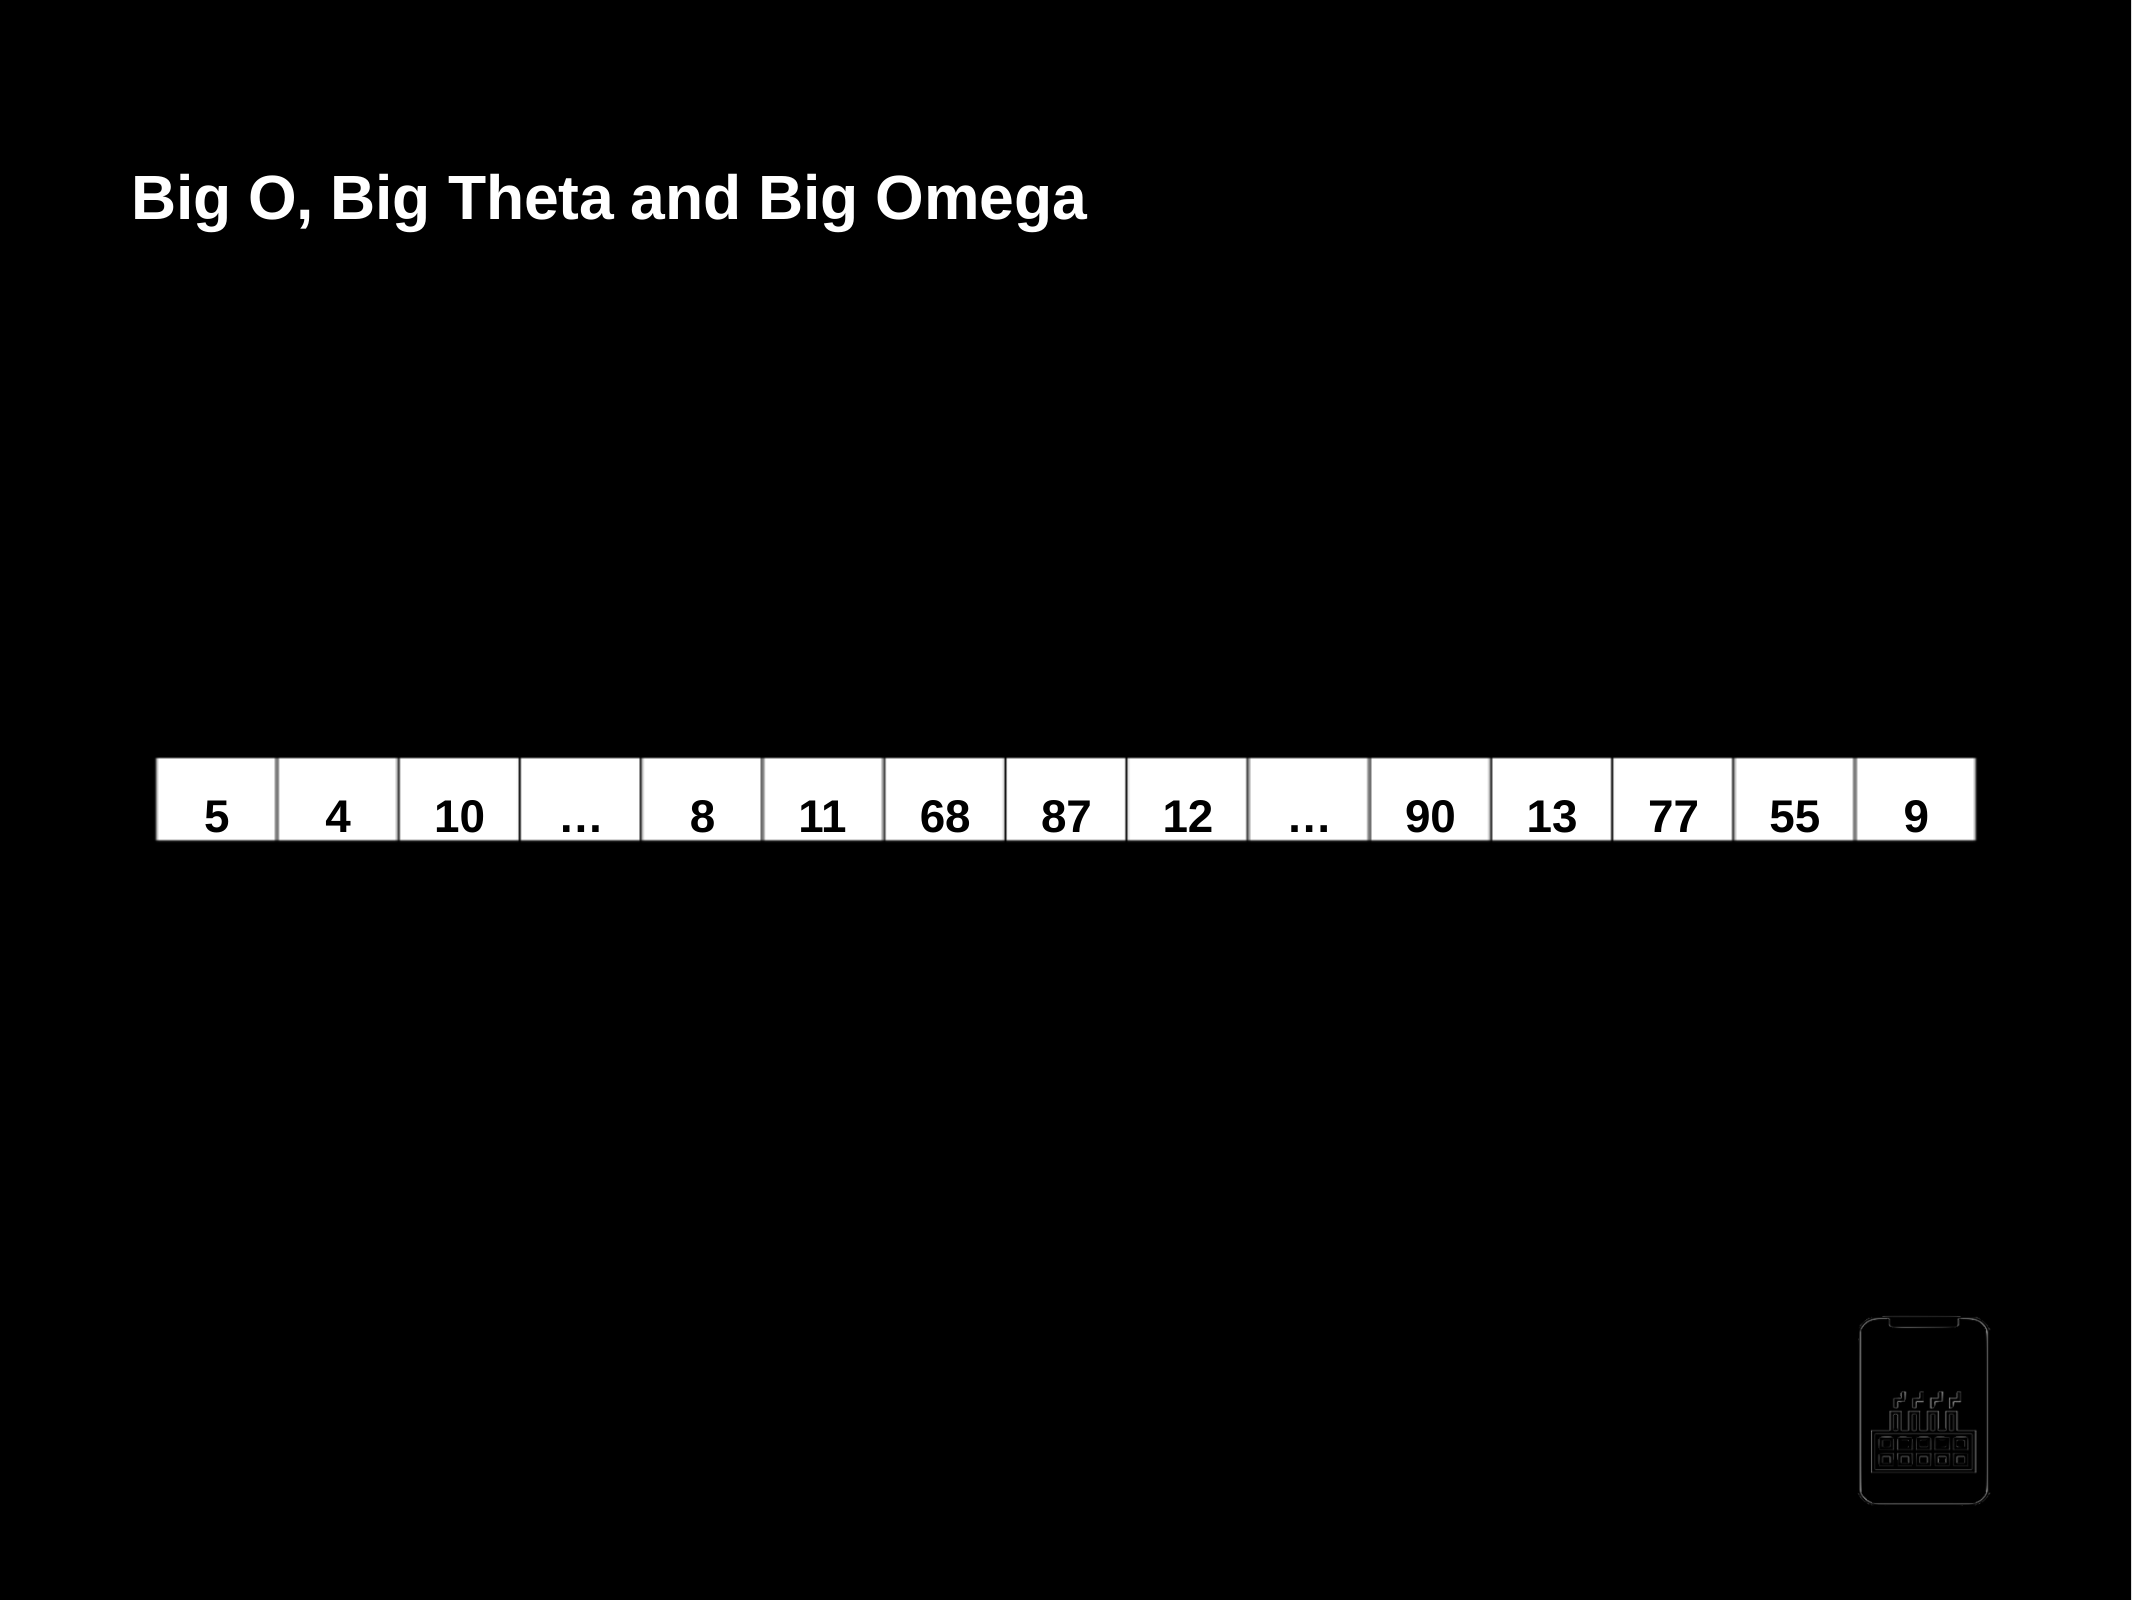

Big O, Big Theta and Big Omega
 : It is a complexity that is going to be less or equal to the worst case.
Big O Big - Ω (Big-Omega) case. Big Theta (Big - Θ) cases.
• • •
: It is a complexity that is going to be at least more than the best
: It is a complexity that is within bounds of the worst and the best
n

5
4
10
…
8
11
68
87
12
…
90
13
77
55
9
Big O - O(N) Big Ω - Ω(1) Big Θ - Θ(n/2)

AppMillers
www.appmillers.com